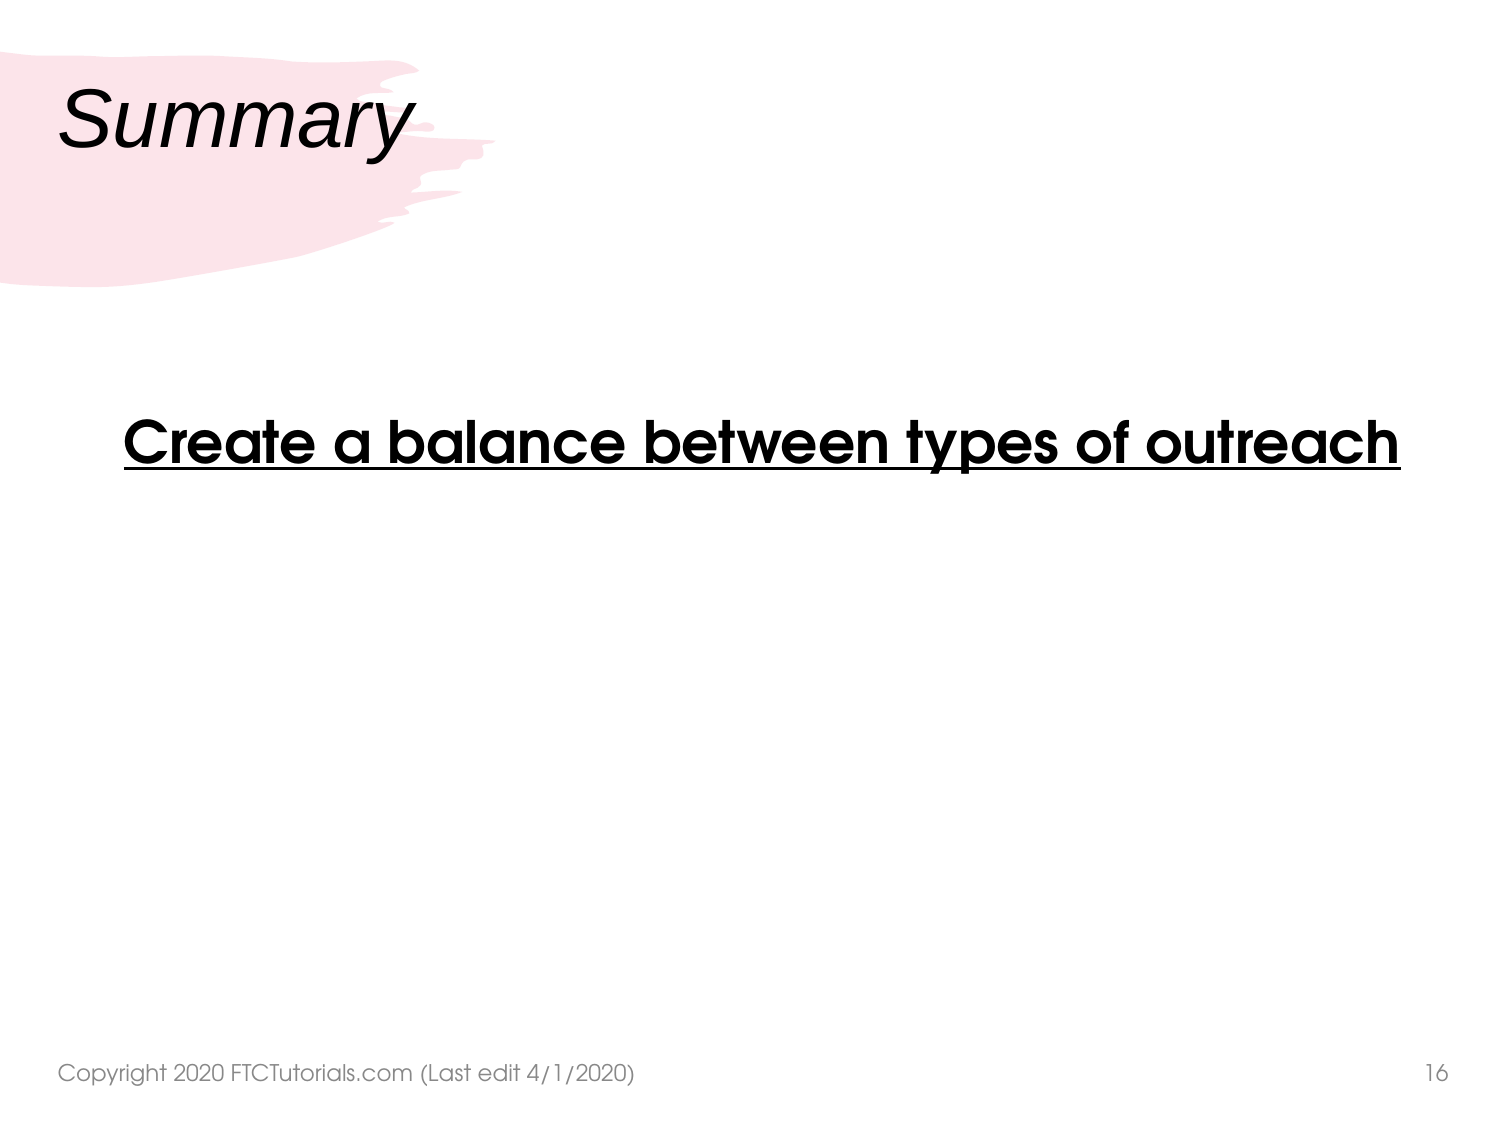

# Summary
Create a balance between types of outreach

Copyright 2020 FTCTutorials.com (Last edit 4/1/2020)
16